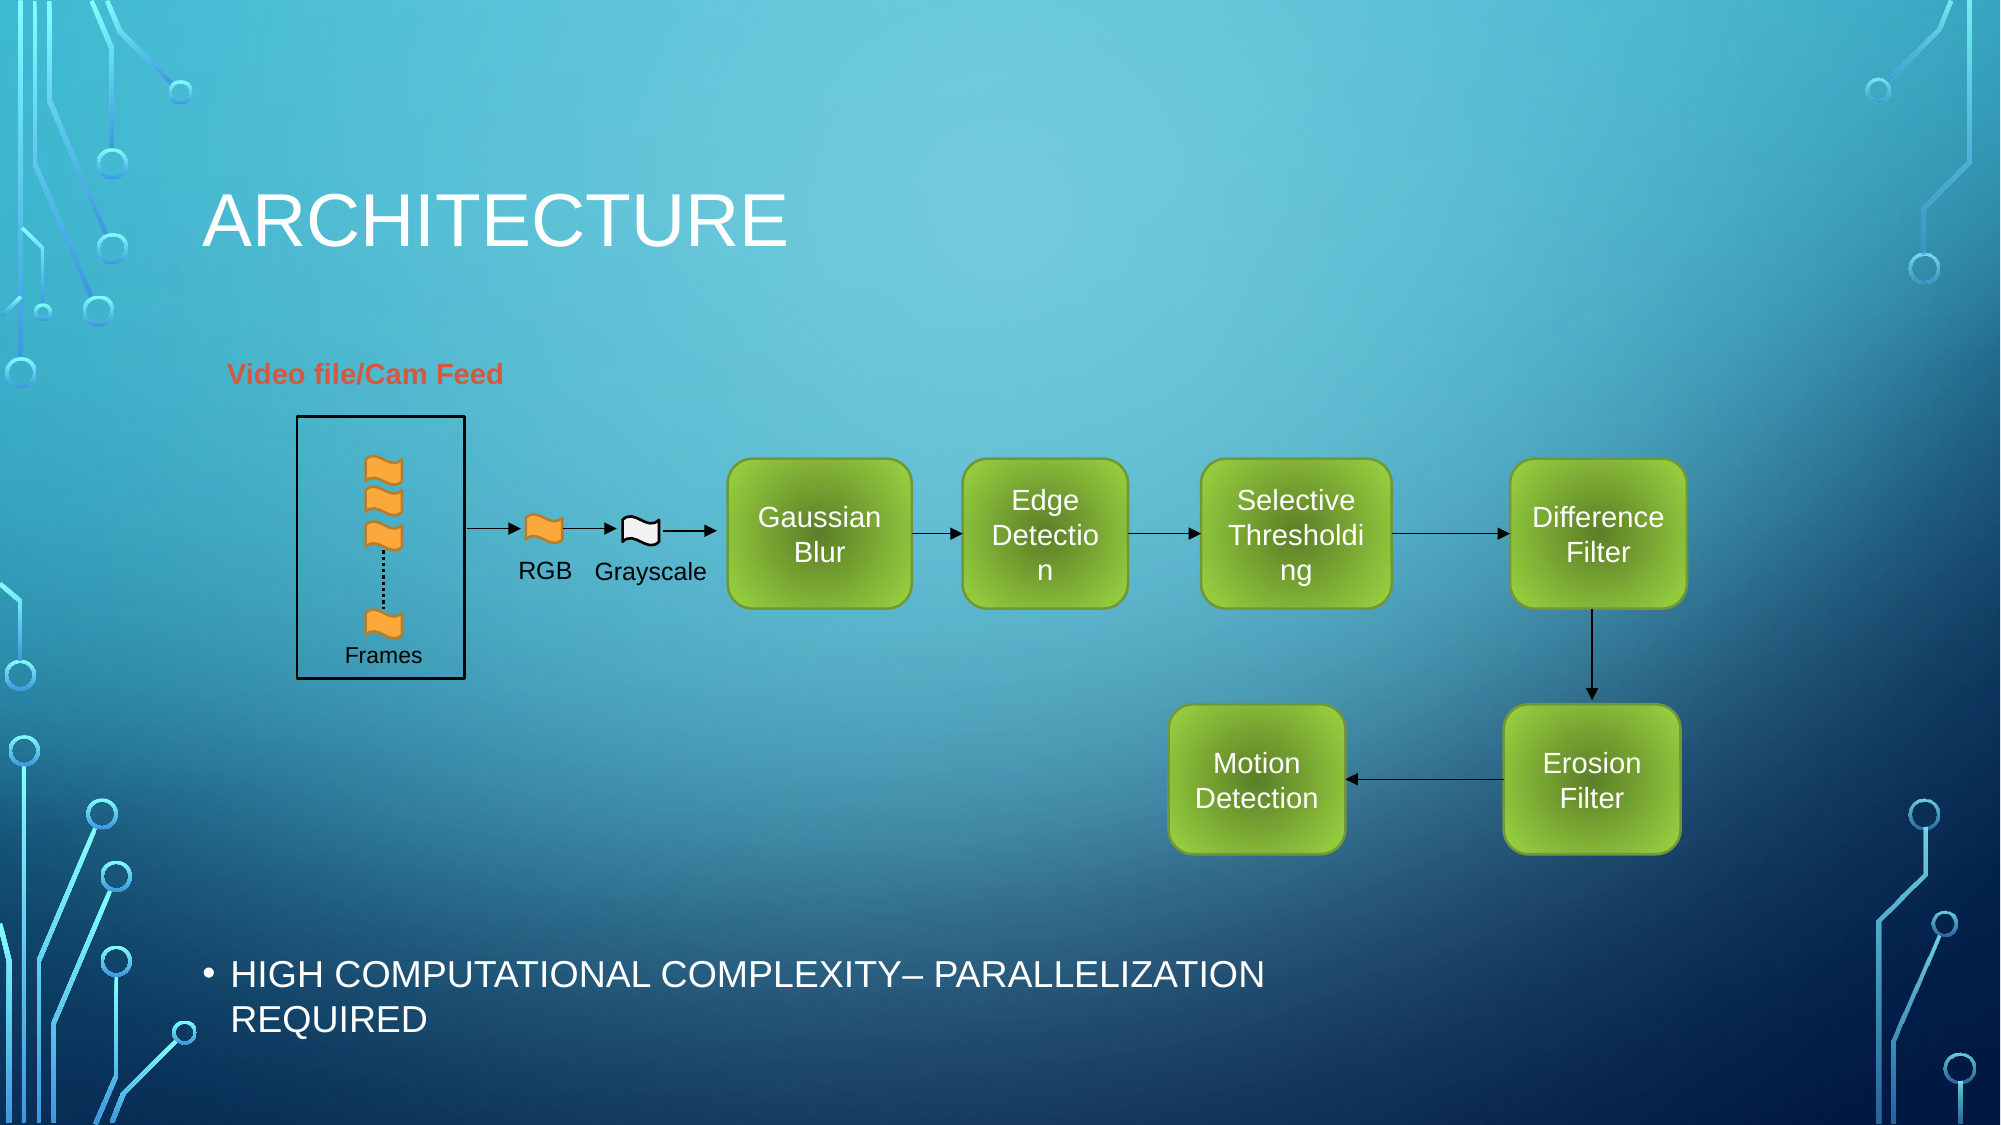

# Architecture
Video file/Cam Feed

Gaussian Blur
Selective Thresholding
Difference Filter
Edge Detection

RGB
Grayscale

Frames
Motion Detection
Erosion Filter
High Computational Complexity– Parallelization Required